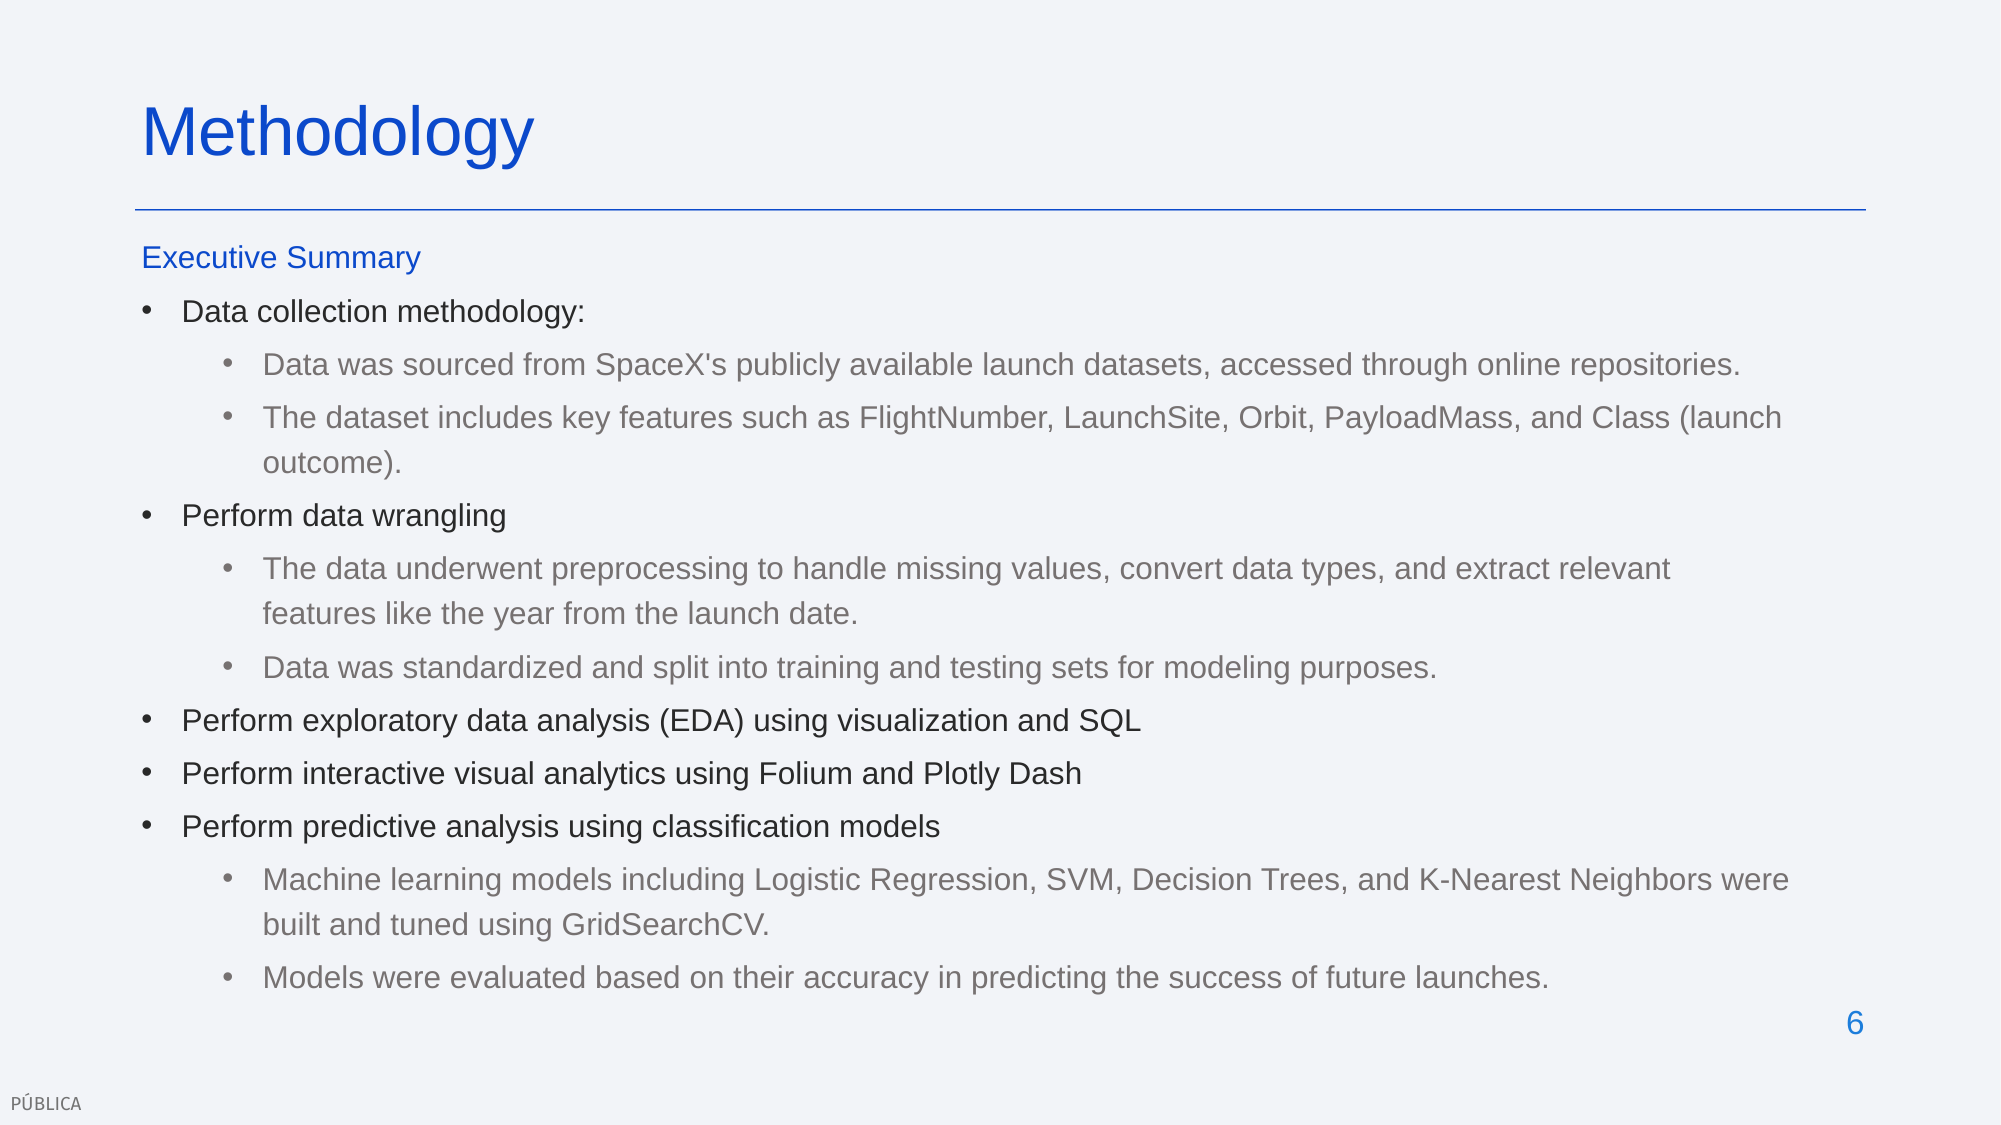

Methodology
Executive Summary
Data collection methodology:
Data was sourced from SpaceX's publicly available launch datasets, accessed through online repositories.
The dataset includes key features such as FlightNumber, LaunchSite, Orbit, PayloadMass, and Class (launch outcome).
Perform data wrangling
The data underwent preprocessing to handle missing values, convert data types, and extract relevant features like the year from the launch date.
Data was standardized and split into training and testing sets for modeling purposes.
Perform exploratory data analysis (EDA) using visualization and SQL
Perform interactive visual analytics using Folium and Plotly Dash
Perform predictive analysis using classification models
Machine learning models including Logistic Regression, SVM, Decision Trees, and K-Nearest Neighbors were built and tuned using GridSearchCV.
Models were evaluated based on their accuracy in predicting the success of future launches.

6